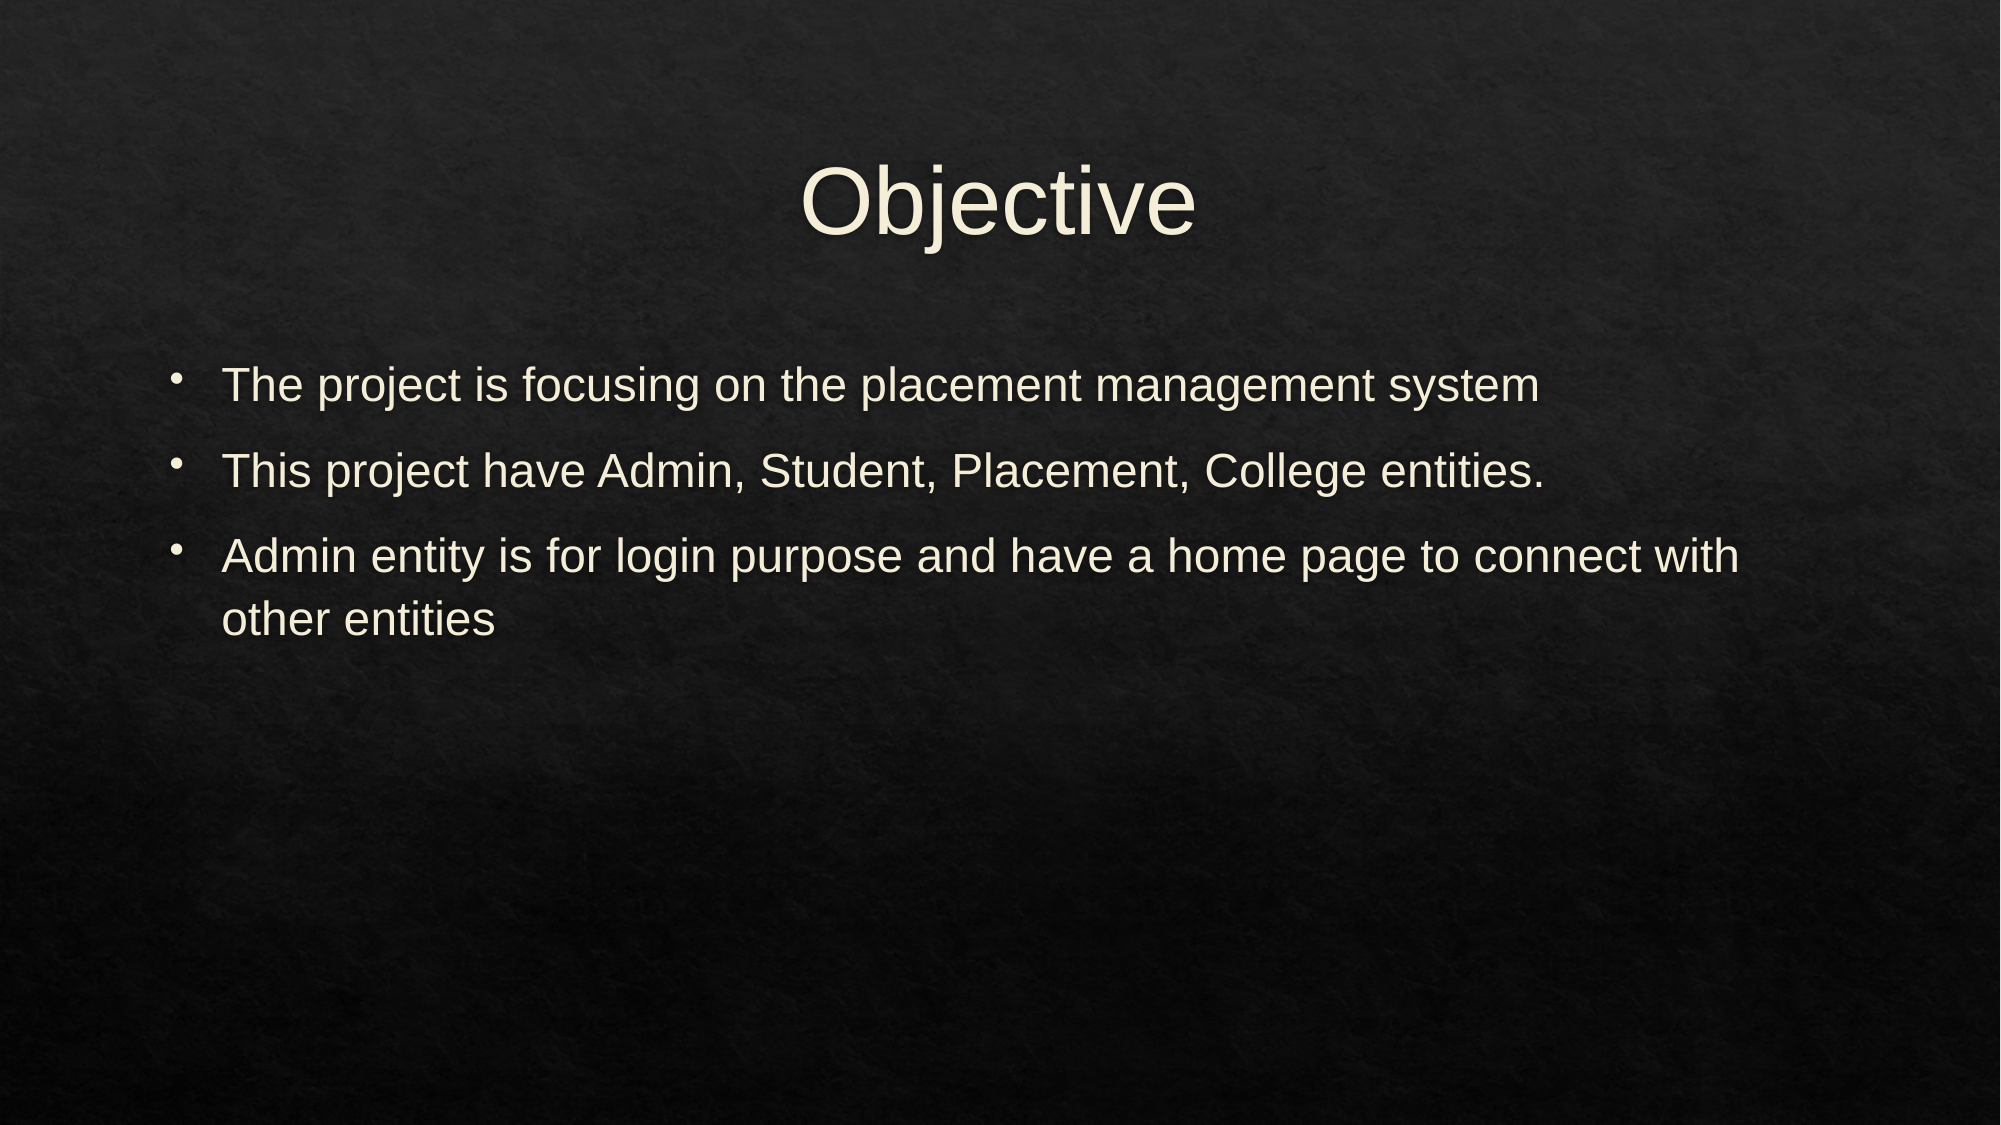

# Objective
The project is focusing on the placement management system
This project have Admin, Student, Placement, College entities.
Admin entity is for login purpose and have a home page to connect with other entities